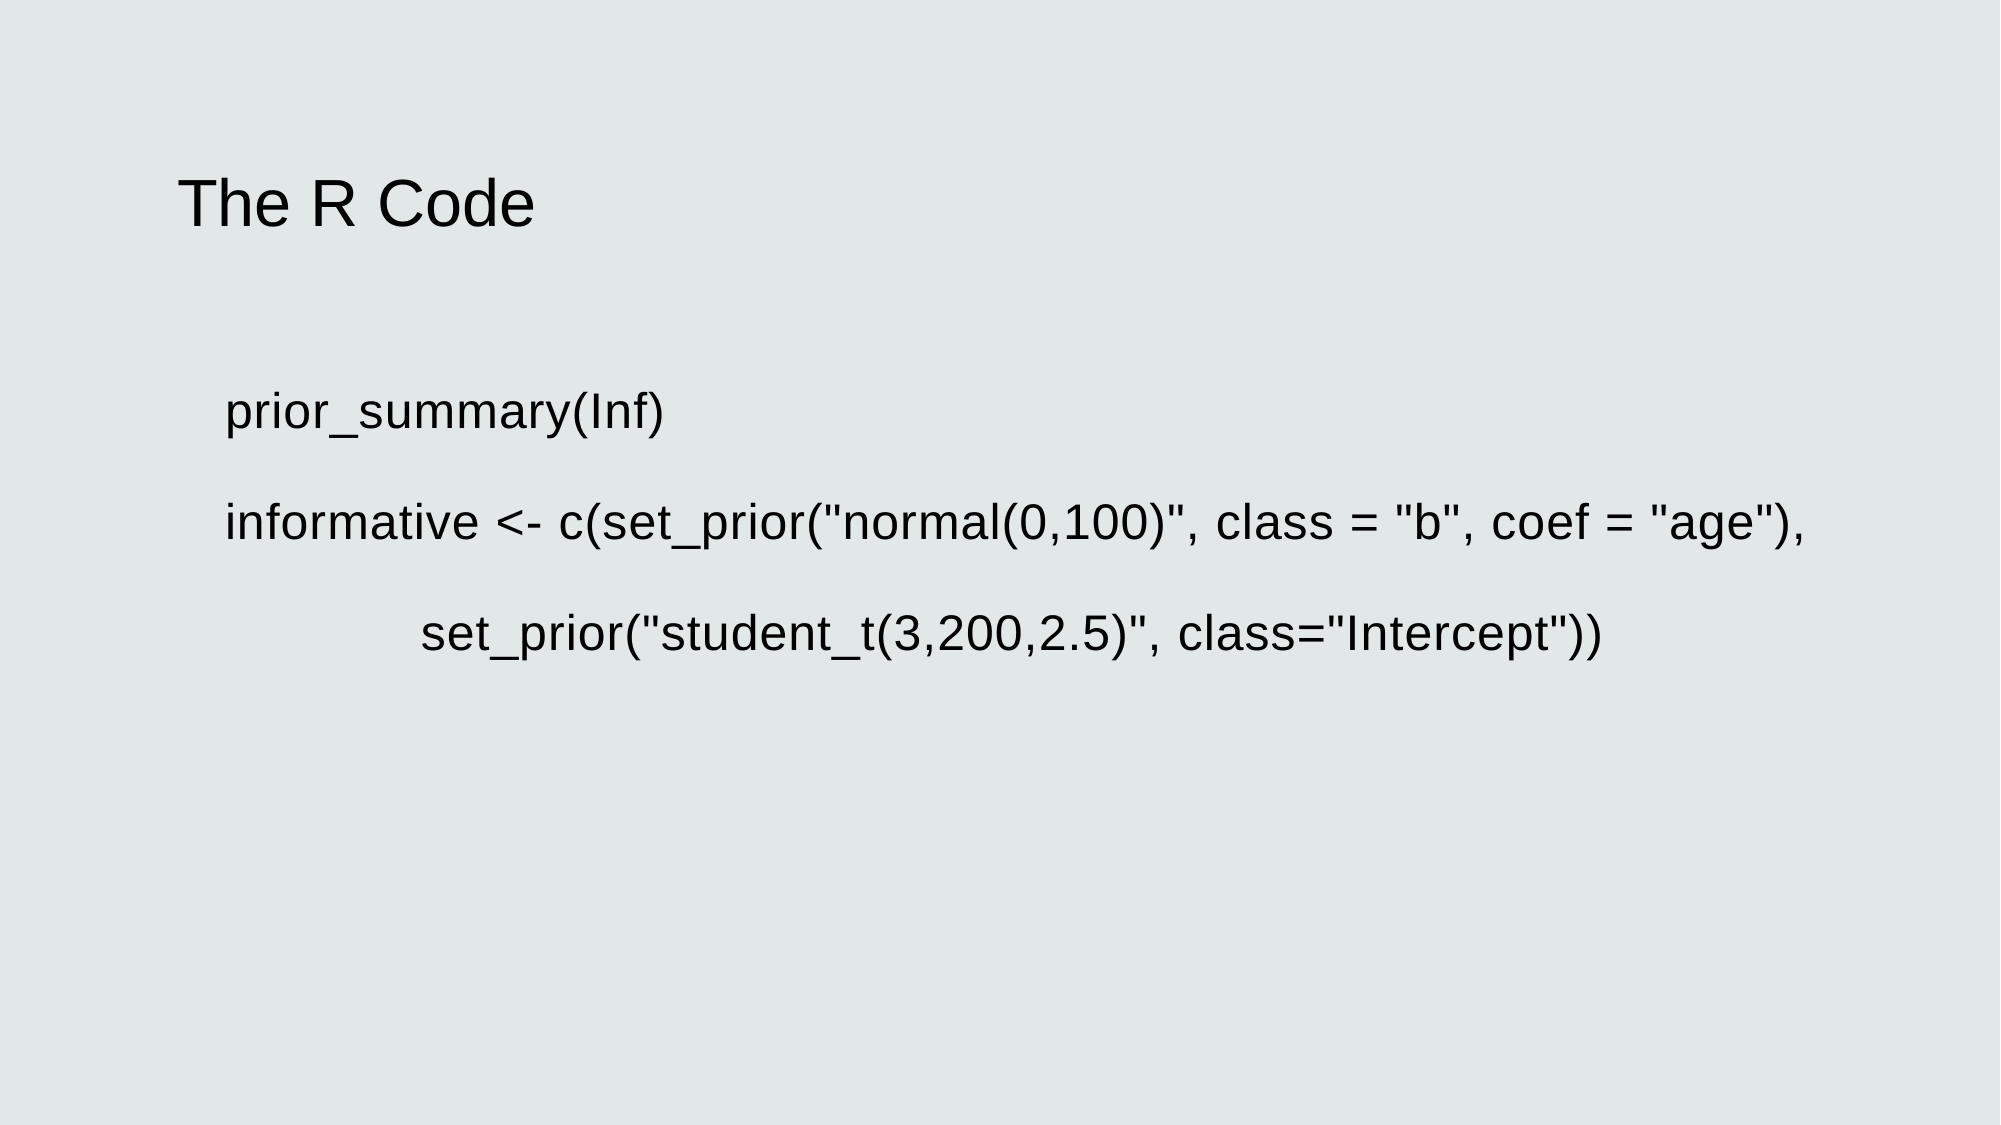

# The R Code
prior_summary(Inf)
informative <- c(set_prior("normal(0,100)", class = "b", coef = "age"),
             set_prior("student_t(3,200,2.5)", class="Intercept"))